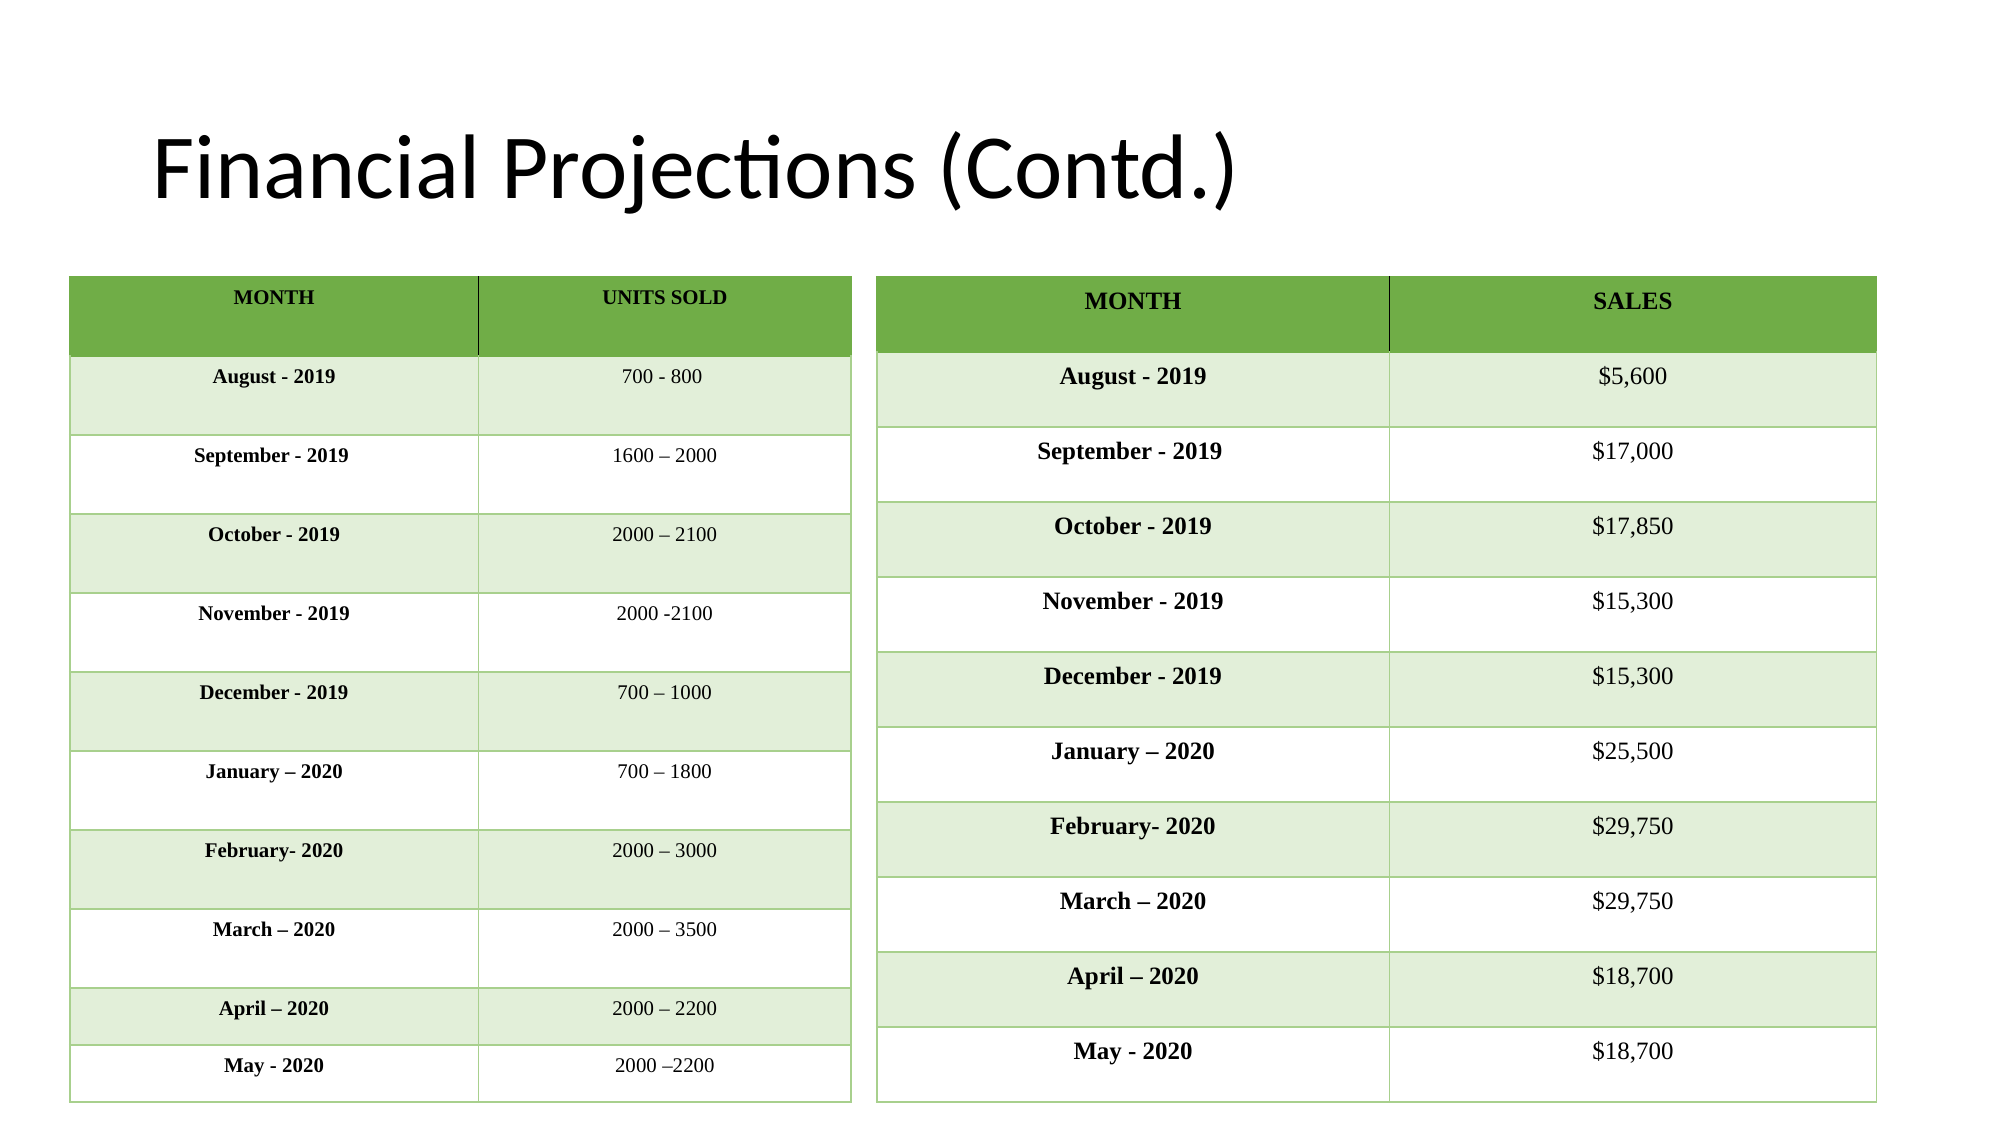

TOTAL UNITS SOLD PER MONTH

# Financial Projections (Contd.)

| MONTH | SALES |
| --- | --- |
| August - 2019 | $5,600 |
| September - 2019 | $17,000 |
| October - 2019 | $17,850 |
| November - 2019 | $15,300 |
| December - 2019 | $15,300 |
| January – 2020 | $25,500 |
| February- 2020 | $29,750 |
| March – 2020 | $29,750 |
| April – 2020 | $18,700 |
| May - 2020 | $18,700 |
| MONTH | UNITS SOLD |
| --- | --- |
| August - 2019 | 700 - 800 |
| September - 2019 | 1600 – 2000 |
| October - 2019 | 2000 – 2100 |
| November - 2019 | 2000 -2100 |
| December - 2019 | 700 – 1000 |
| January – 2020 | 700 – 1800 |
| February- 2020 | 2000 – 3000 |
| March – 2020 | 2000 – 3500 |
| April – 2020 | 2000 – 2200 |
| May - 2020 | 2000 –2200 |